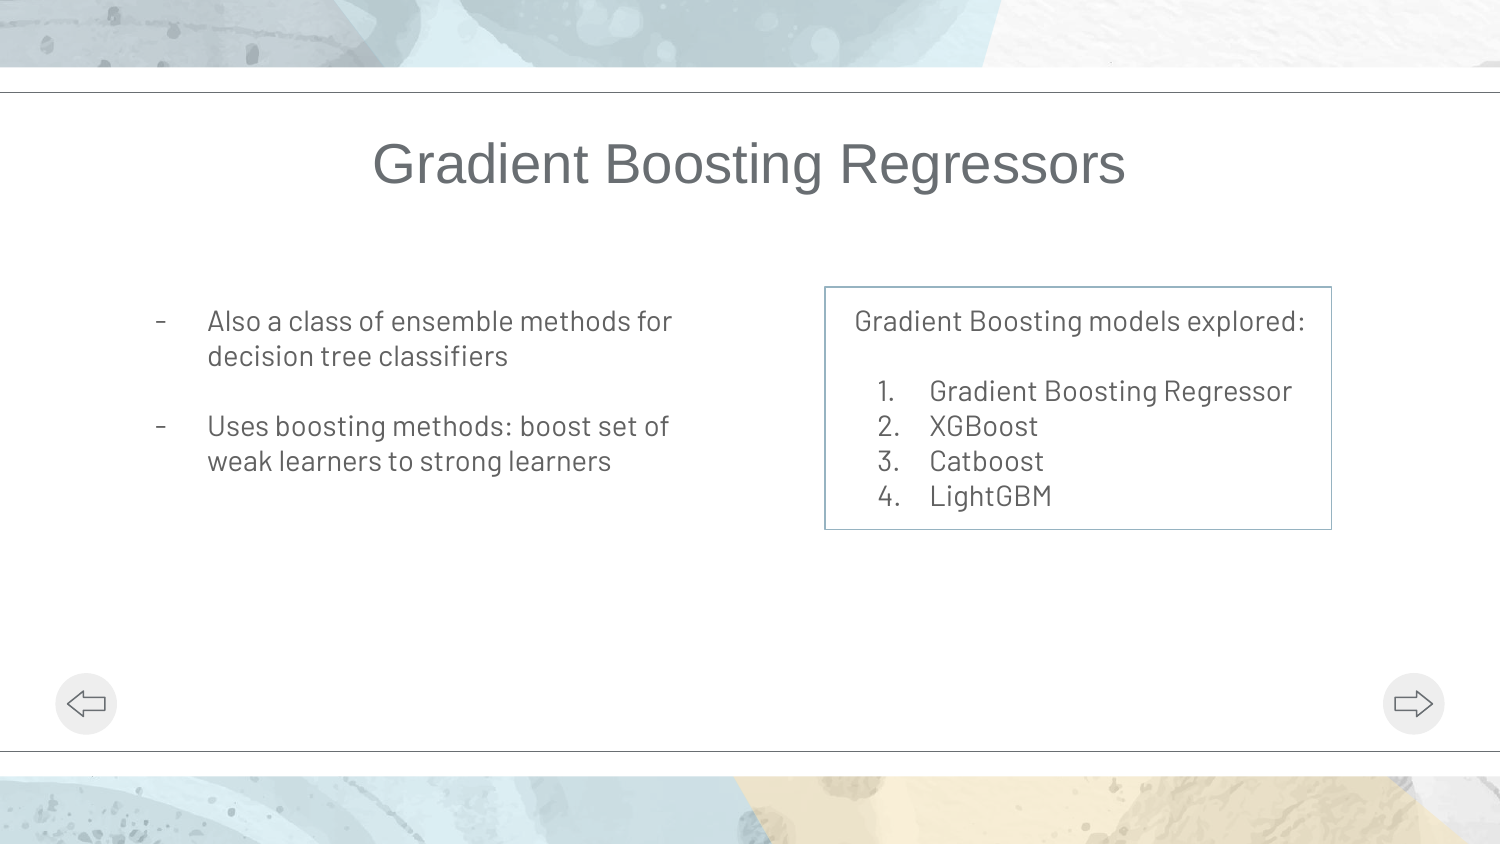

Gradient Boosting Regressors

Also a class of ensemble methods for decision tree classifiers

Uses boosting methods: boost set of weak learners to strong learners

Gradient Boosting models explored:

Gradient Boosting Regressor
XGBoost
Catboost
LightGBM